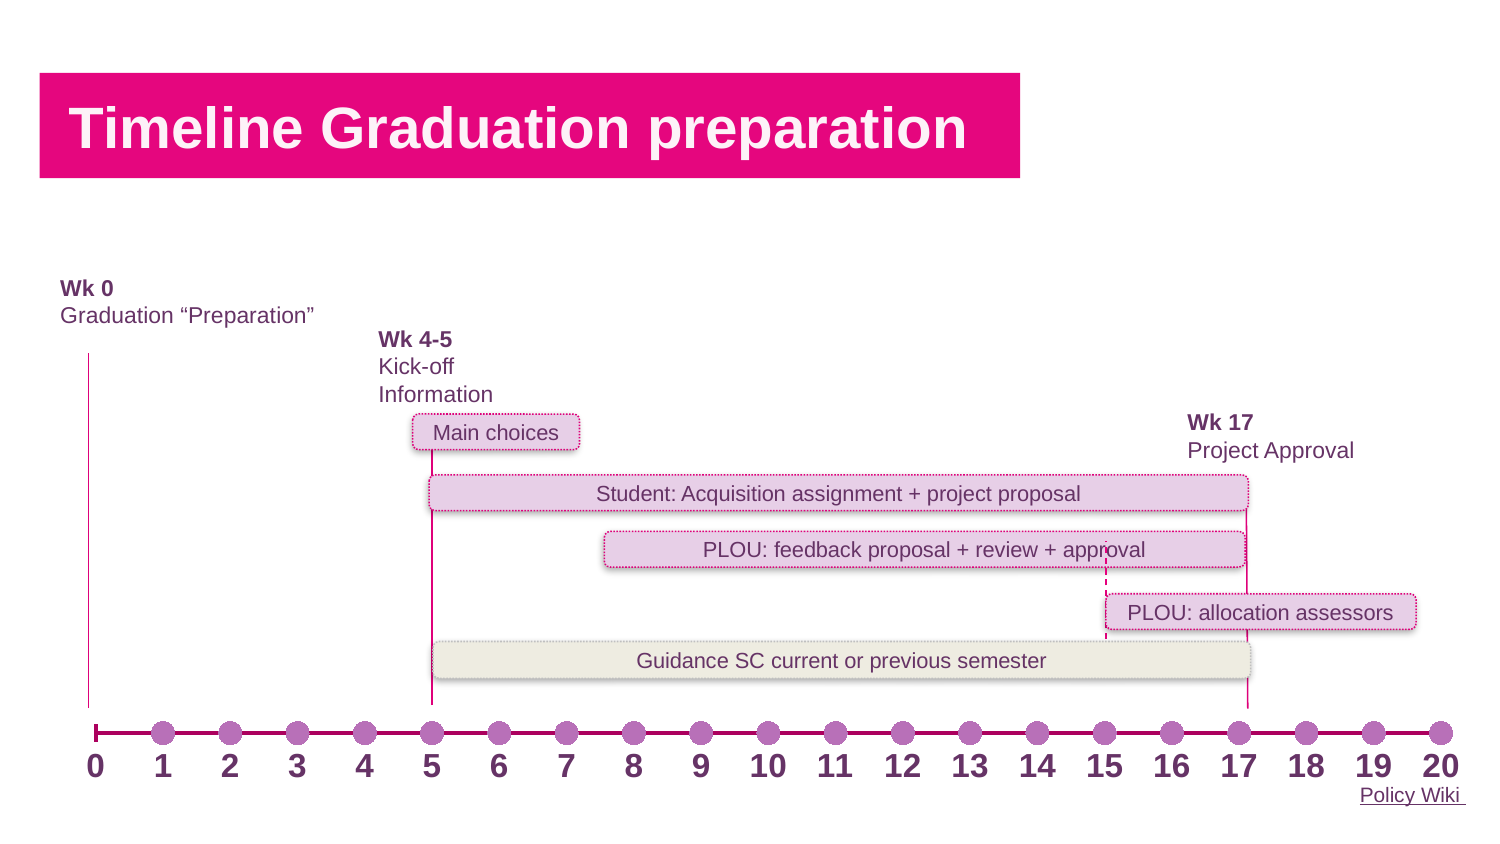

Timeline Graduation preparation
Wk 0
Graduation “Preparation”
Wk 4-5
Kick-off
Information

### Chart

| Category | Y-Values |
|---|---|
Wk 17
Project Approval
Main choices
Student: Acquisition assignment + project proposal
PLOU: feedback proposal + review + approval
PLOU: allocation assessors
Guidance SC current or previous semester
Policy Wiki